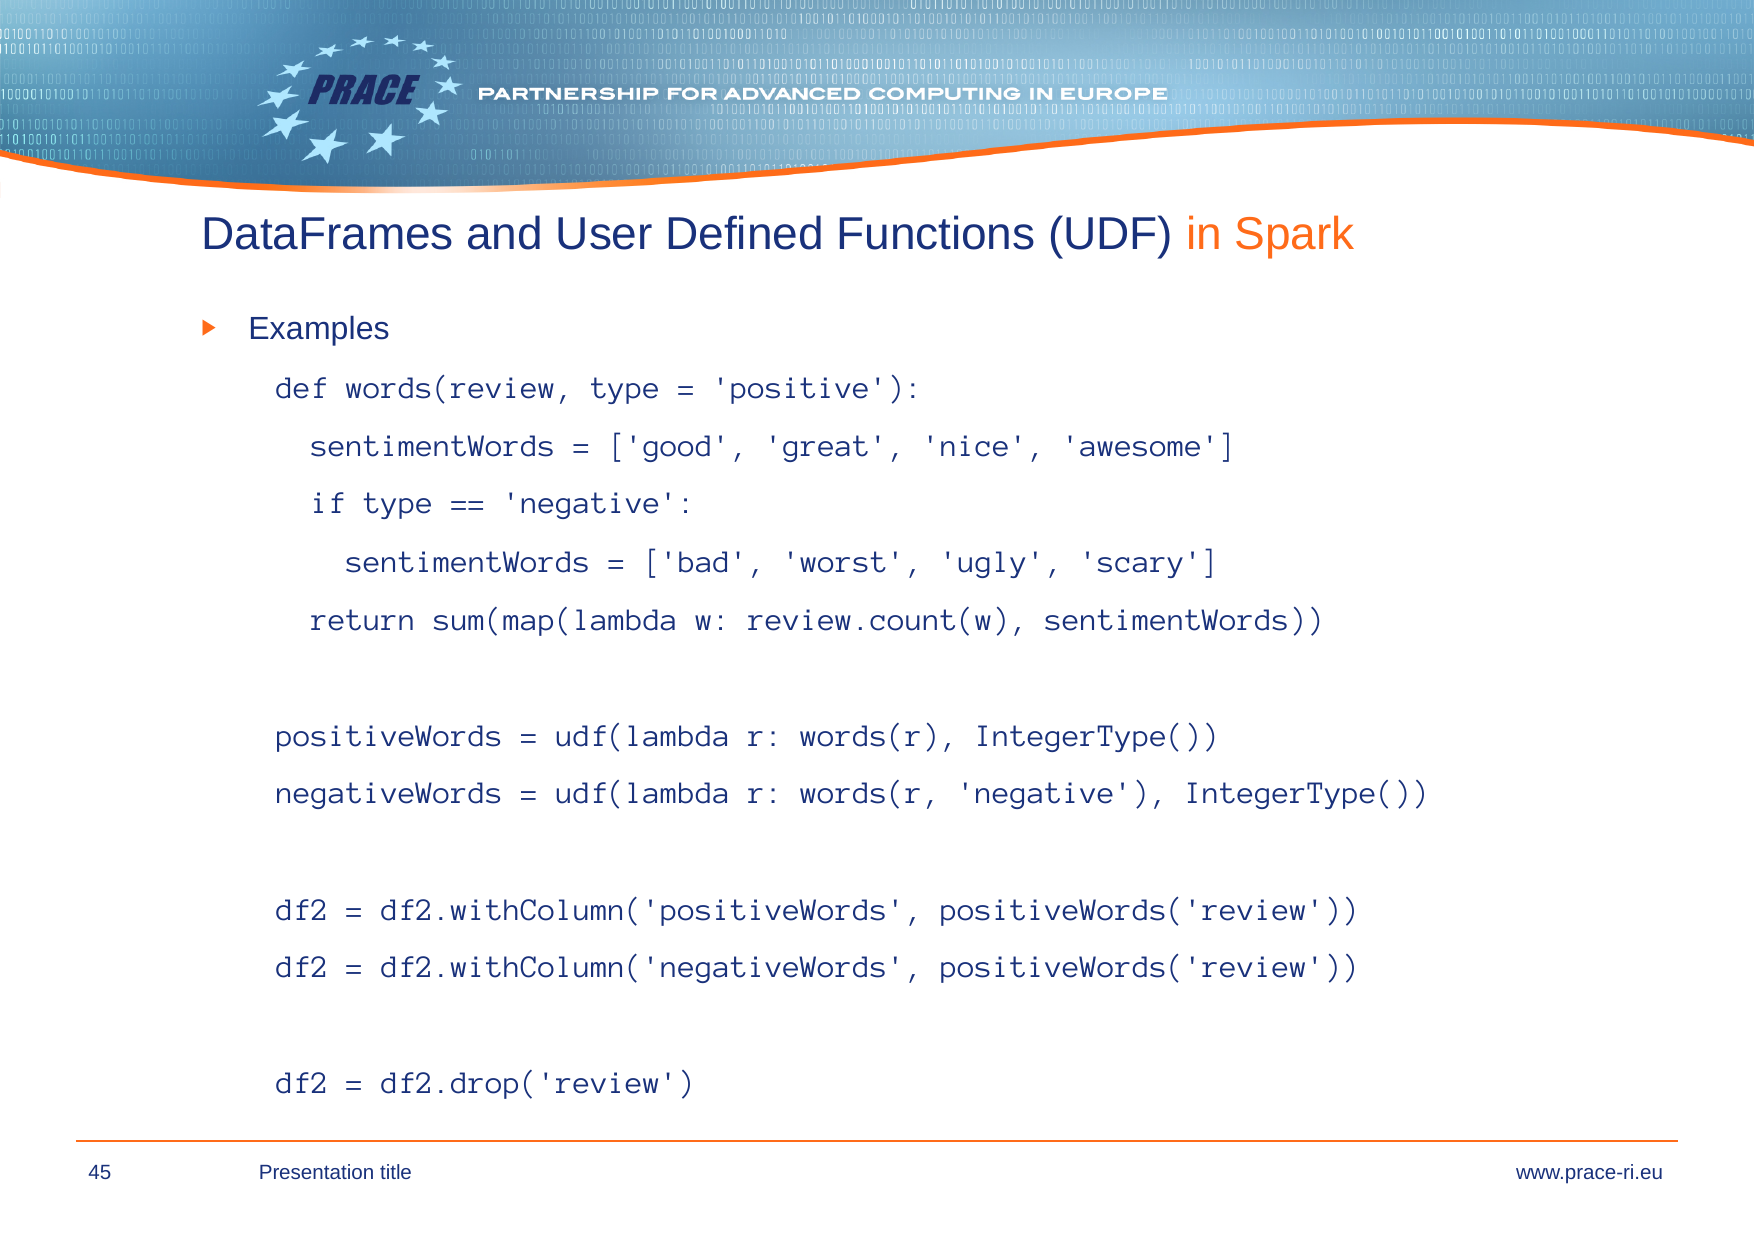

# DataFrames and User Defined Functions (UDF) in Spark
Examples
def words(review, type = 'positive'):
  sentimentWords = ['good', 'great', 'nice', 'awesome']
  if type == 'negative':
    sentimentWords = ['bad', 'worst', 'ugly', 'scary']
  return sum(map(lambda w: review.count(w), sentimentWords))

positiveWords = udf(lambda r: words(r), IntegerType())
negativeWords = udf(lambda r: words(r, 'negative'), IntegerType())

df2 = df2.withColumn('positiveWords', positiveWords('review'))
df2 = df2.withColumn('negativeWords', positiveWords('review'))

df2 = df2.drop('review')